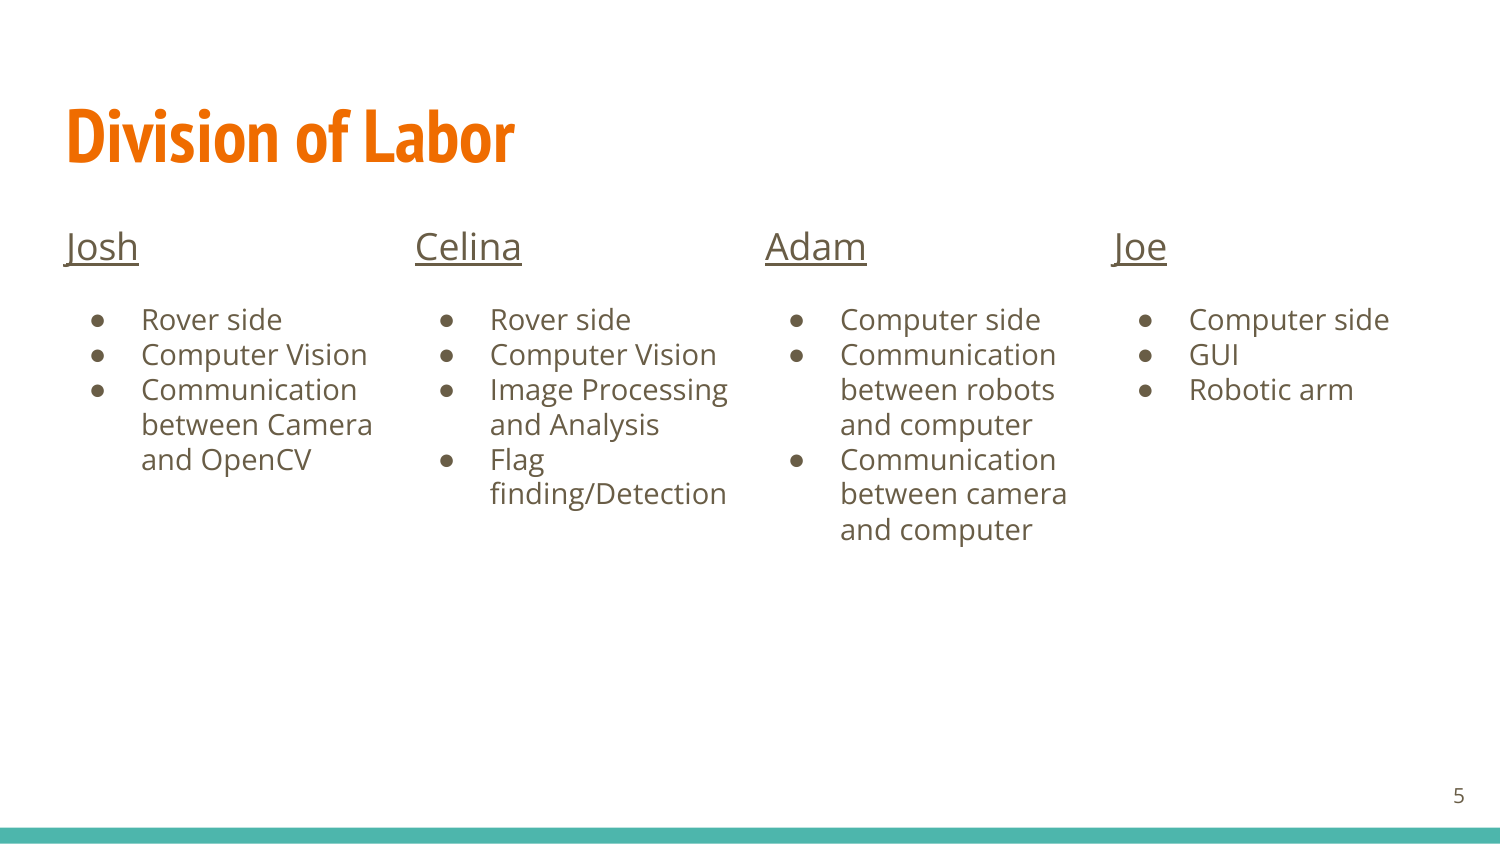

# Division of Labor
Josh
Rover side
Computer Vision
Communication between Camera and OpenCV
Celina
Rover side
Computer Vision
Image Processing and Analysis
Flag finding/Detection
Adam
Computer side
Communication between robots and computer
Communication between camera and computer
Joe
Computer side
GUI
Robotic arm
5